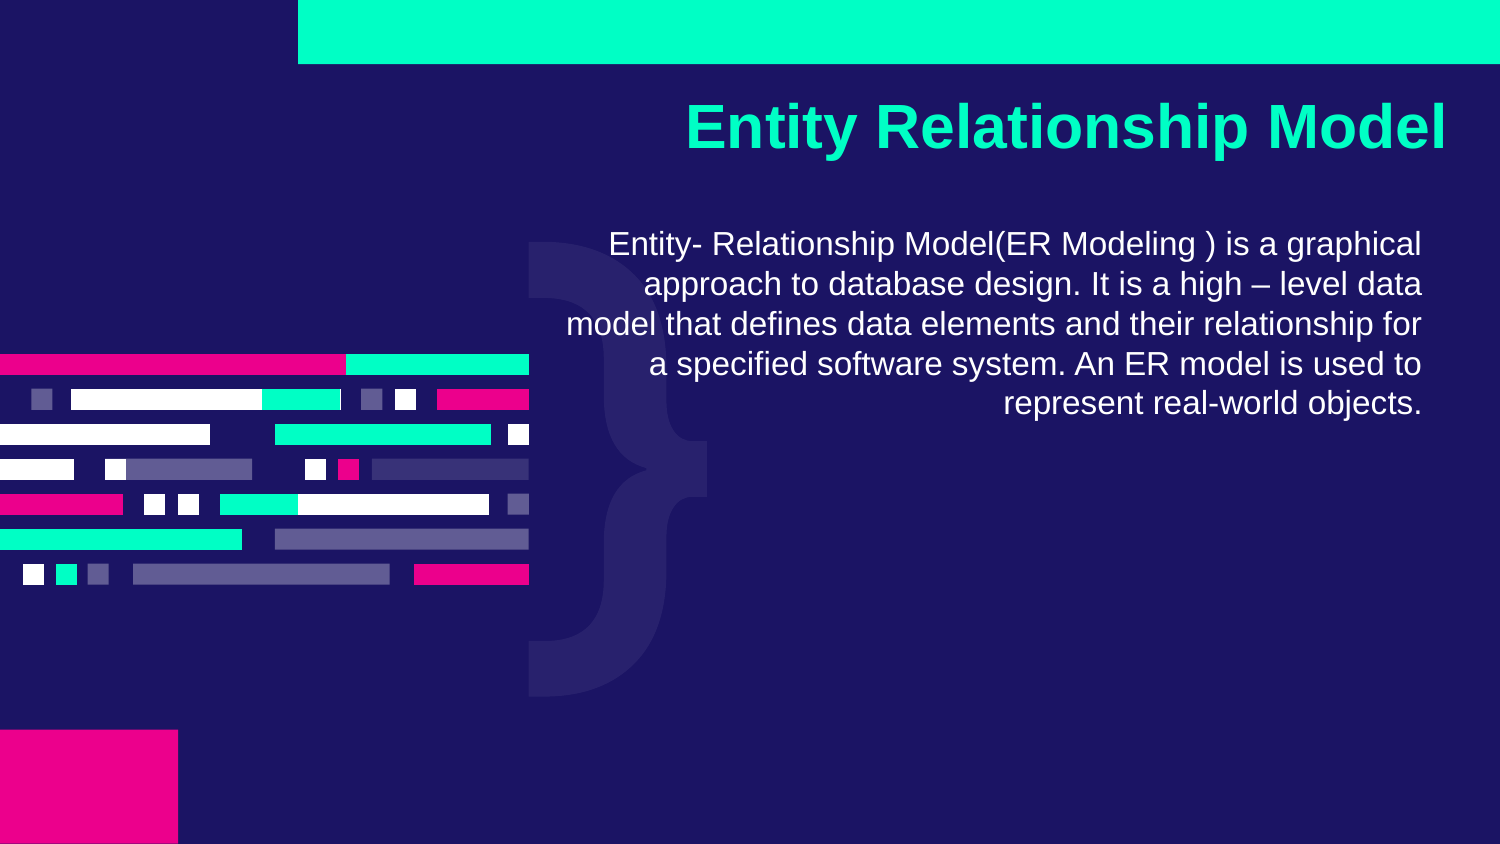

# Entity Relationship Model
Entity- Relationship Model(ER Modeling ) is a graphical approach to database design. It is a high – level data model that defines data elements and their relationship for a specified software system. An ER model is used to represent real-world objects.